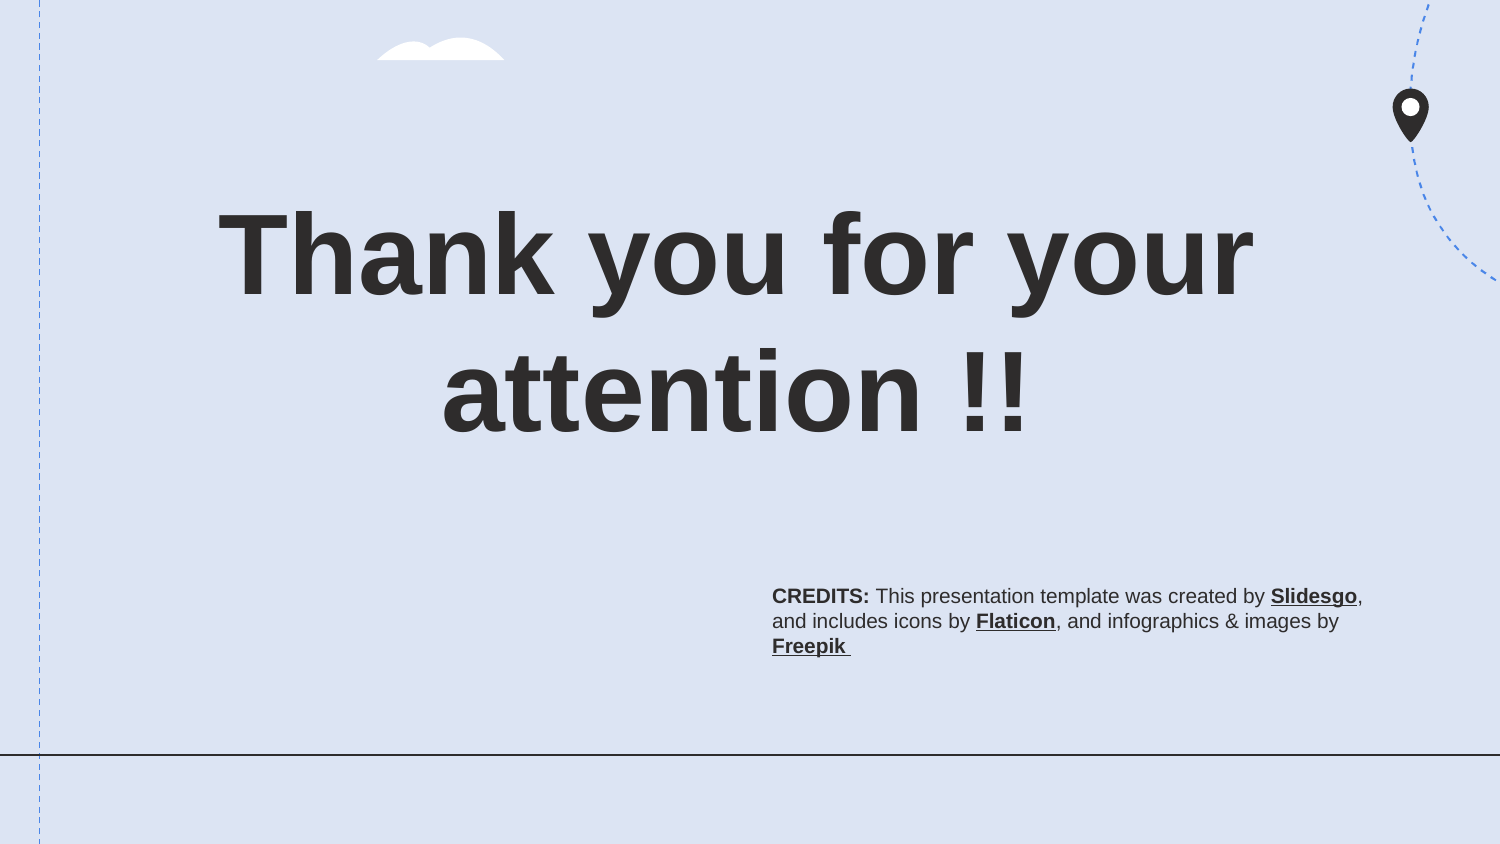

# Thank you for your attention !!